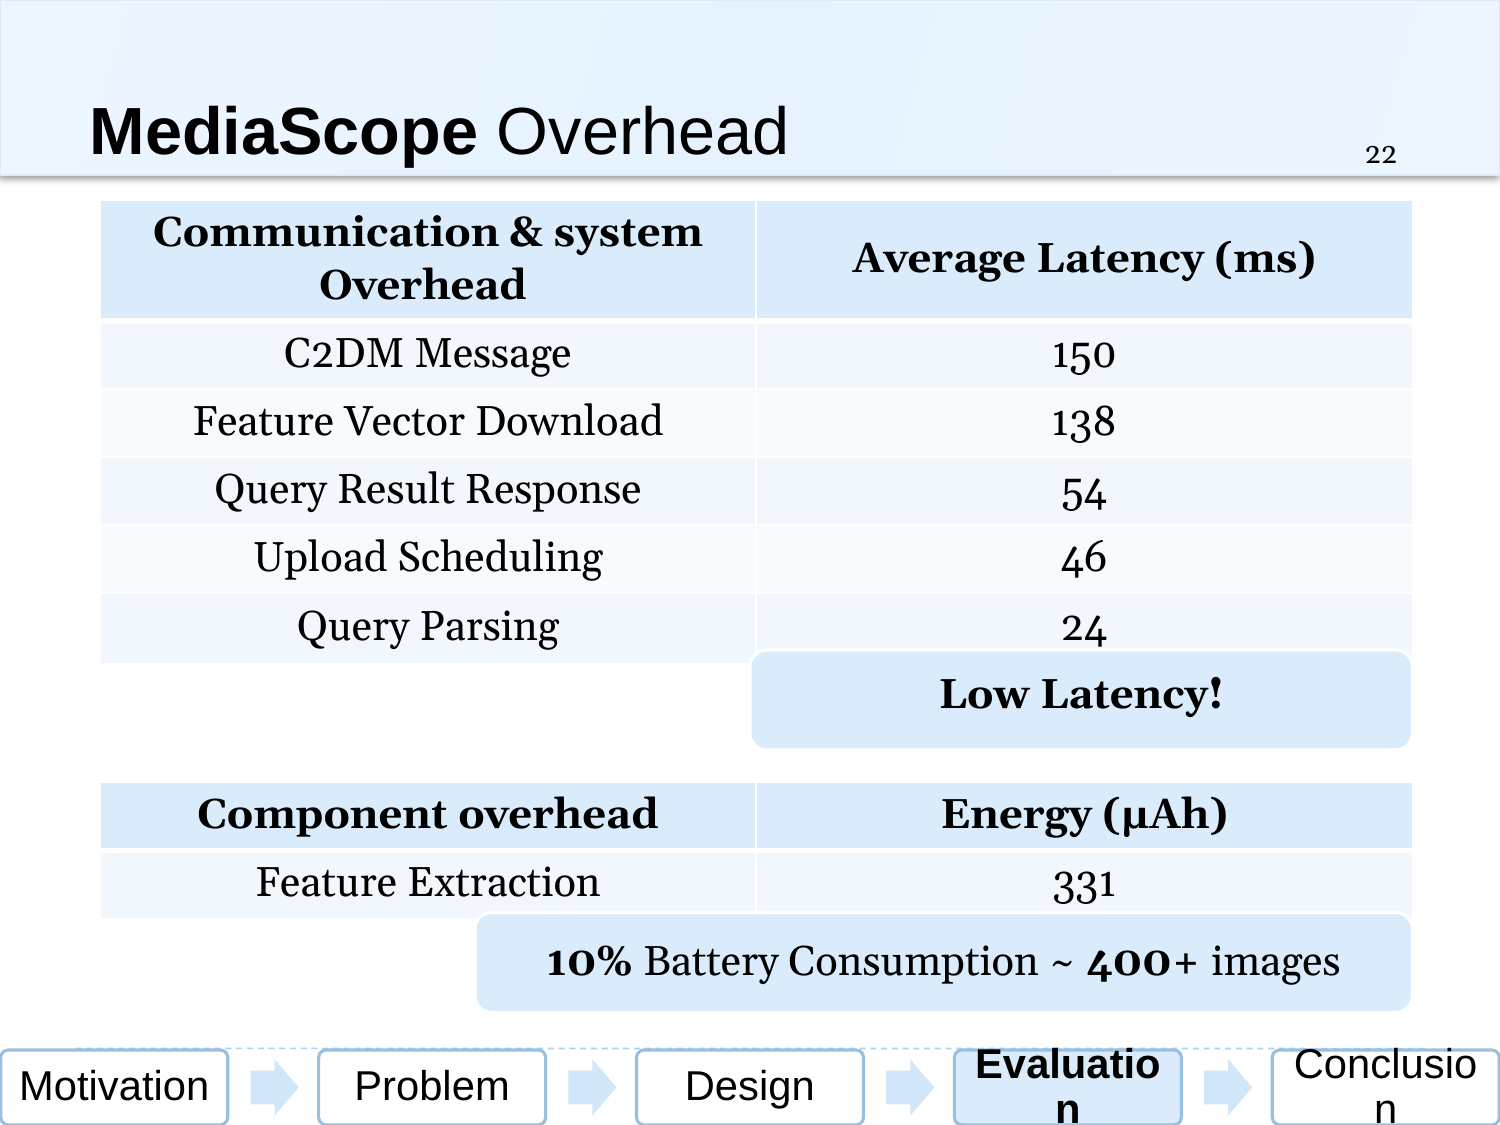

# MediaScope Overhead
22
| Communication & system Overhead | Average Latency (ms) |
| --- | --- |
| C2DM Message | 150 |
| Feature Vector Download | 138 |
| Query Result Response | 54 |
| Upload Scheduling | 46 |
| Query Parsing | 24 |
Low Latency!

| Component overhead | Energy (µAh) |
| --- | --- |
| Feature Extraction | 331 |

10% Battery Consumption ~ 400+ images
Motivation

Problem

Design

Evaluation

Conclusion